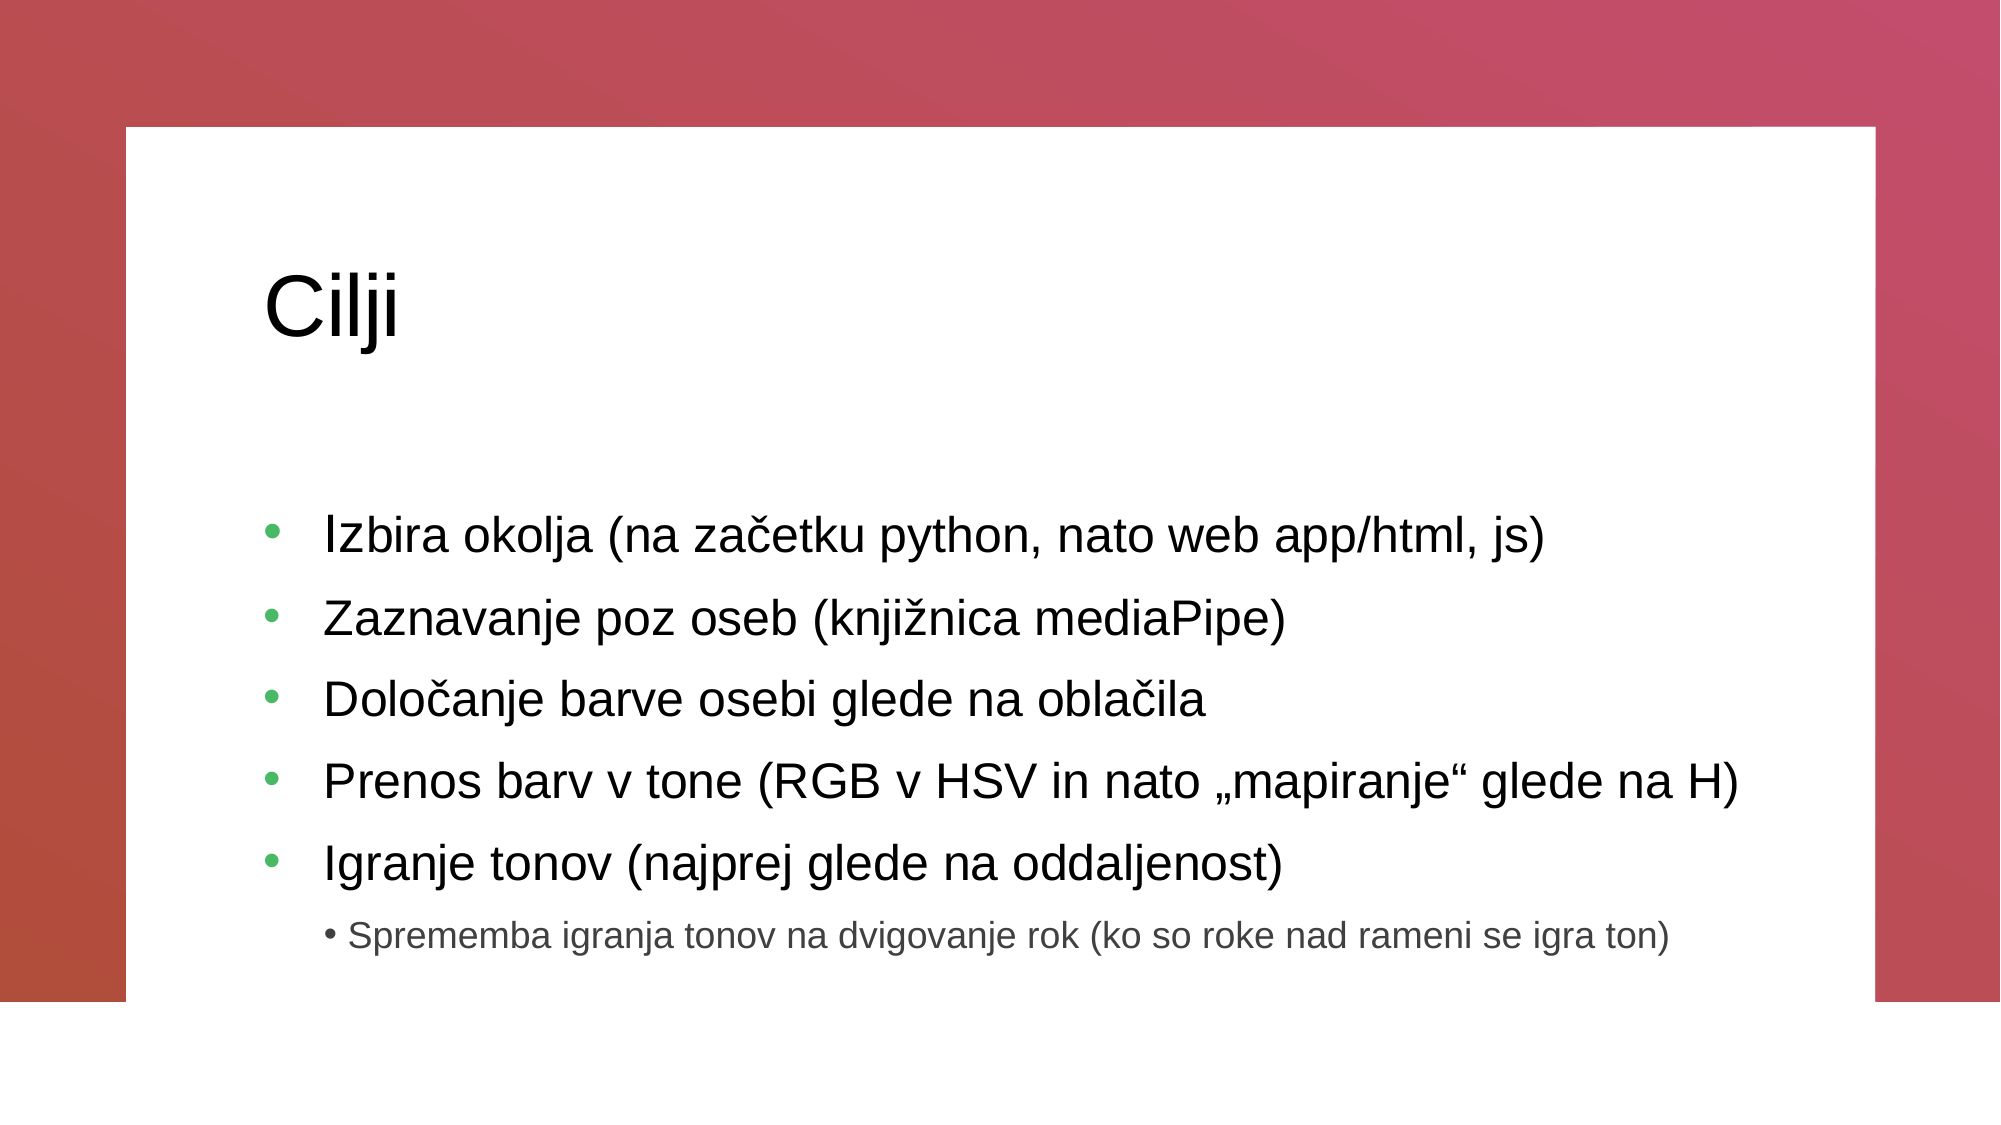

# Cilji
Izbira okolja (na začetku python, nato web app/html, js)
Zaznavanje poz oseb (knjižnica mediaPipe)
Določanje barve osebi glede na oblačila
Prenos barv v tone (RGB v HSV in nato „mapiranje“ glede na H)
Igranje tonov (najprej glede na oddaljenost)
 Sprememba igranja tonov na dvigovanje rok (ko so roke nad rameni se igra ton)